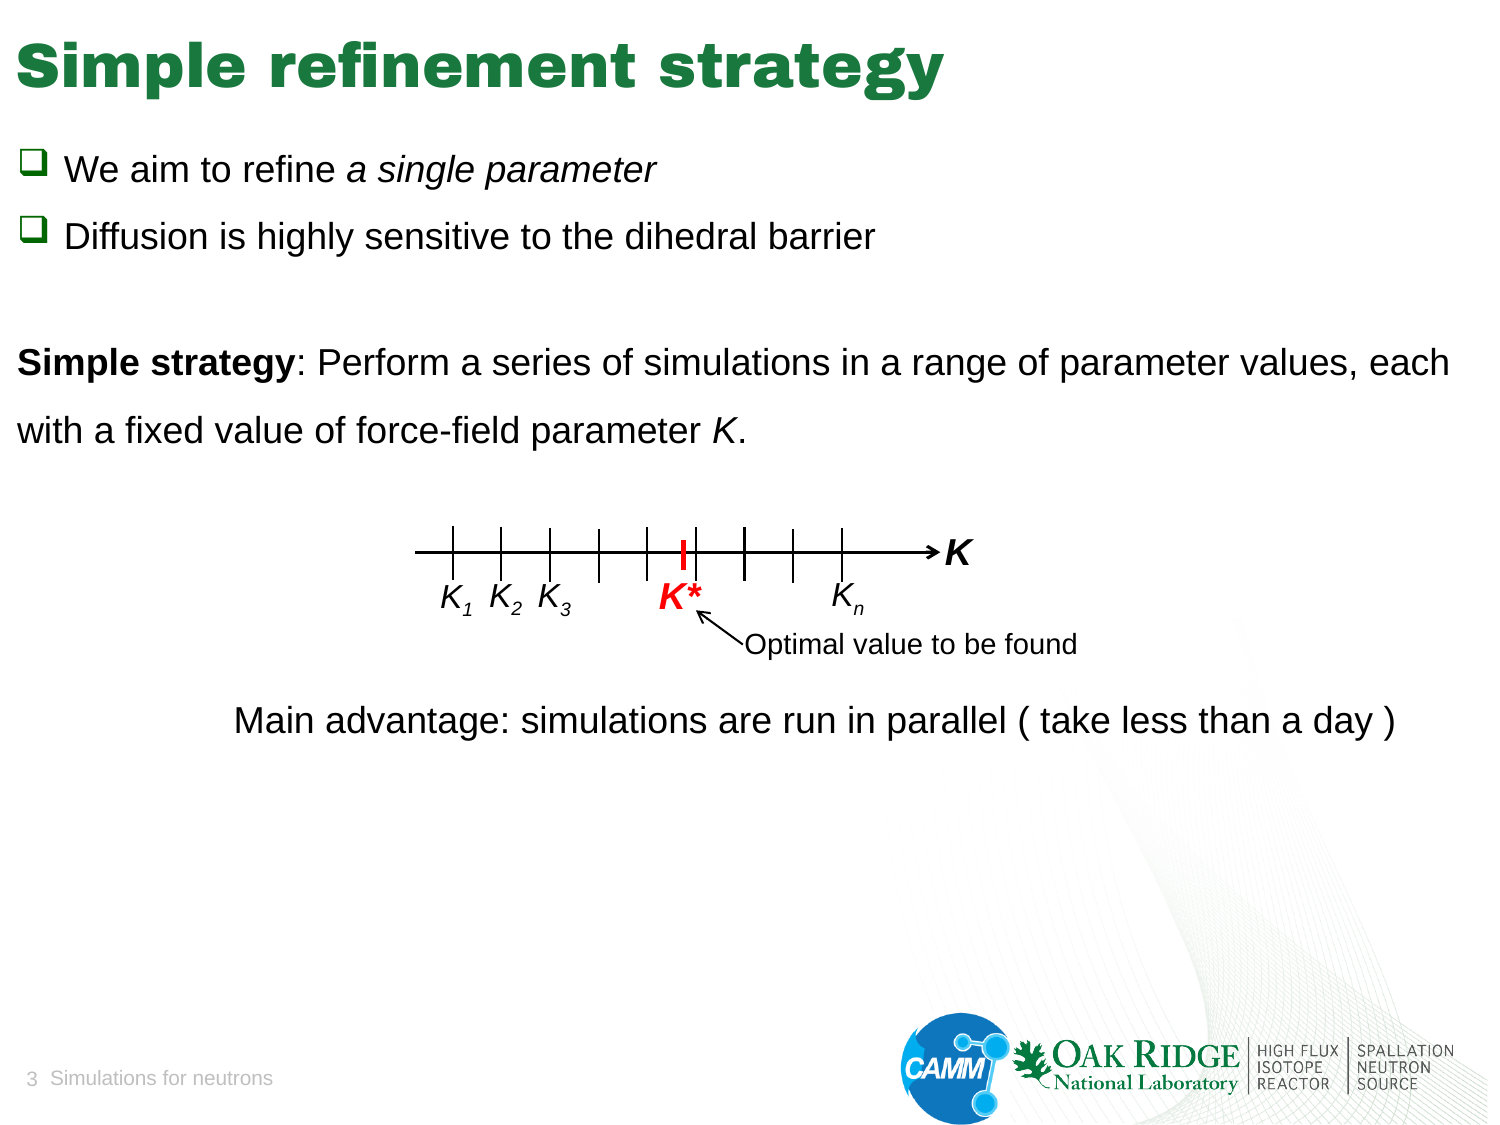

# Simple refinement strategy
We aim to refine a single parameter
Diffusion is highly sensitive to the dihedral barrier
Simple strategy: Perform a series of simulations in a range of parameter values, each with a fixed value of force-field parameter K.
K
K*
Kn
K2
K3
K1
Optimal value to be found
Main advantage: simulations are run in parallel ( take less than a day )